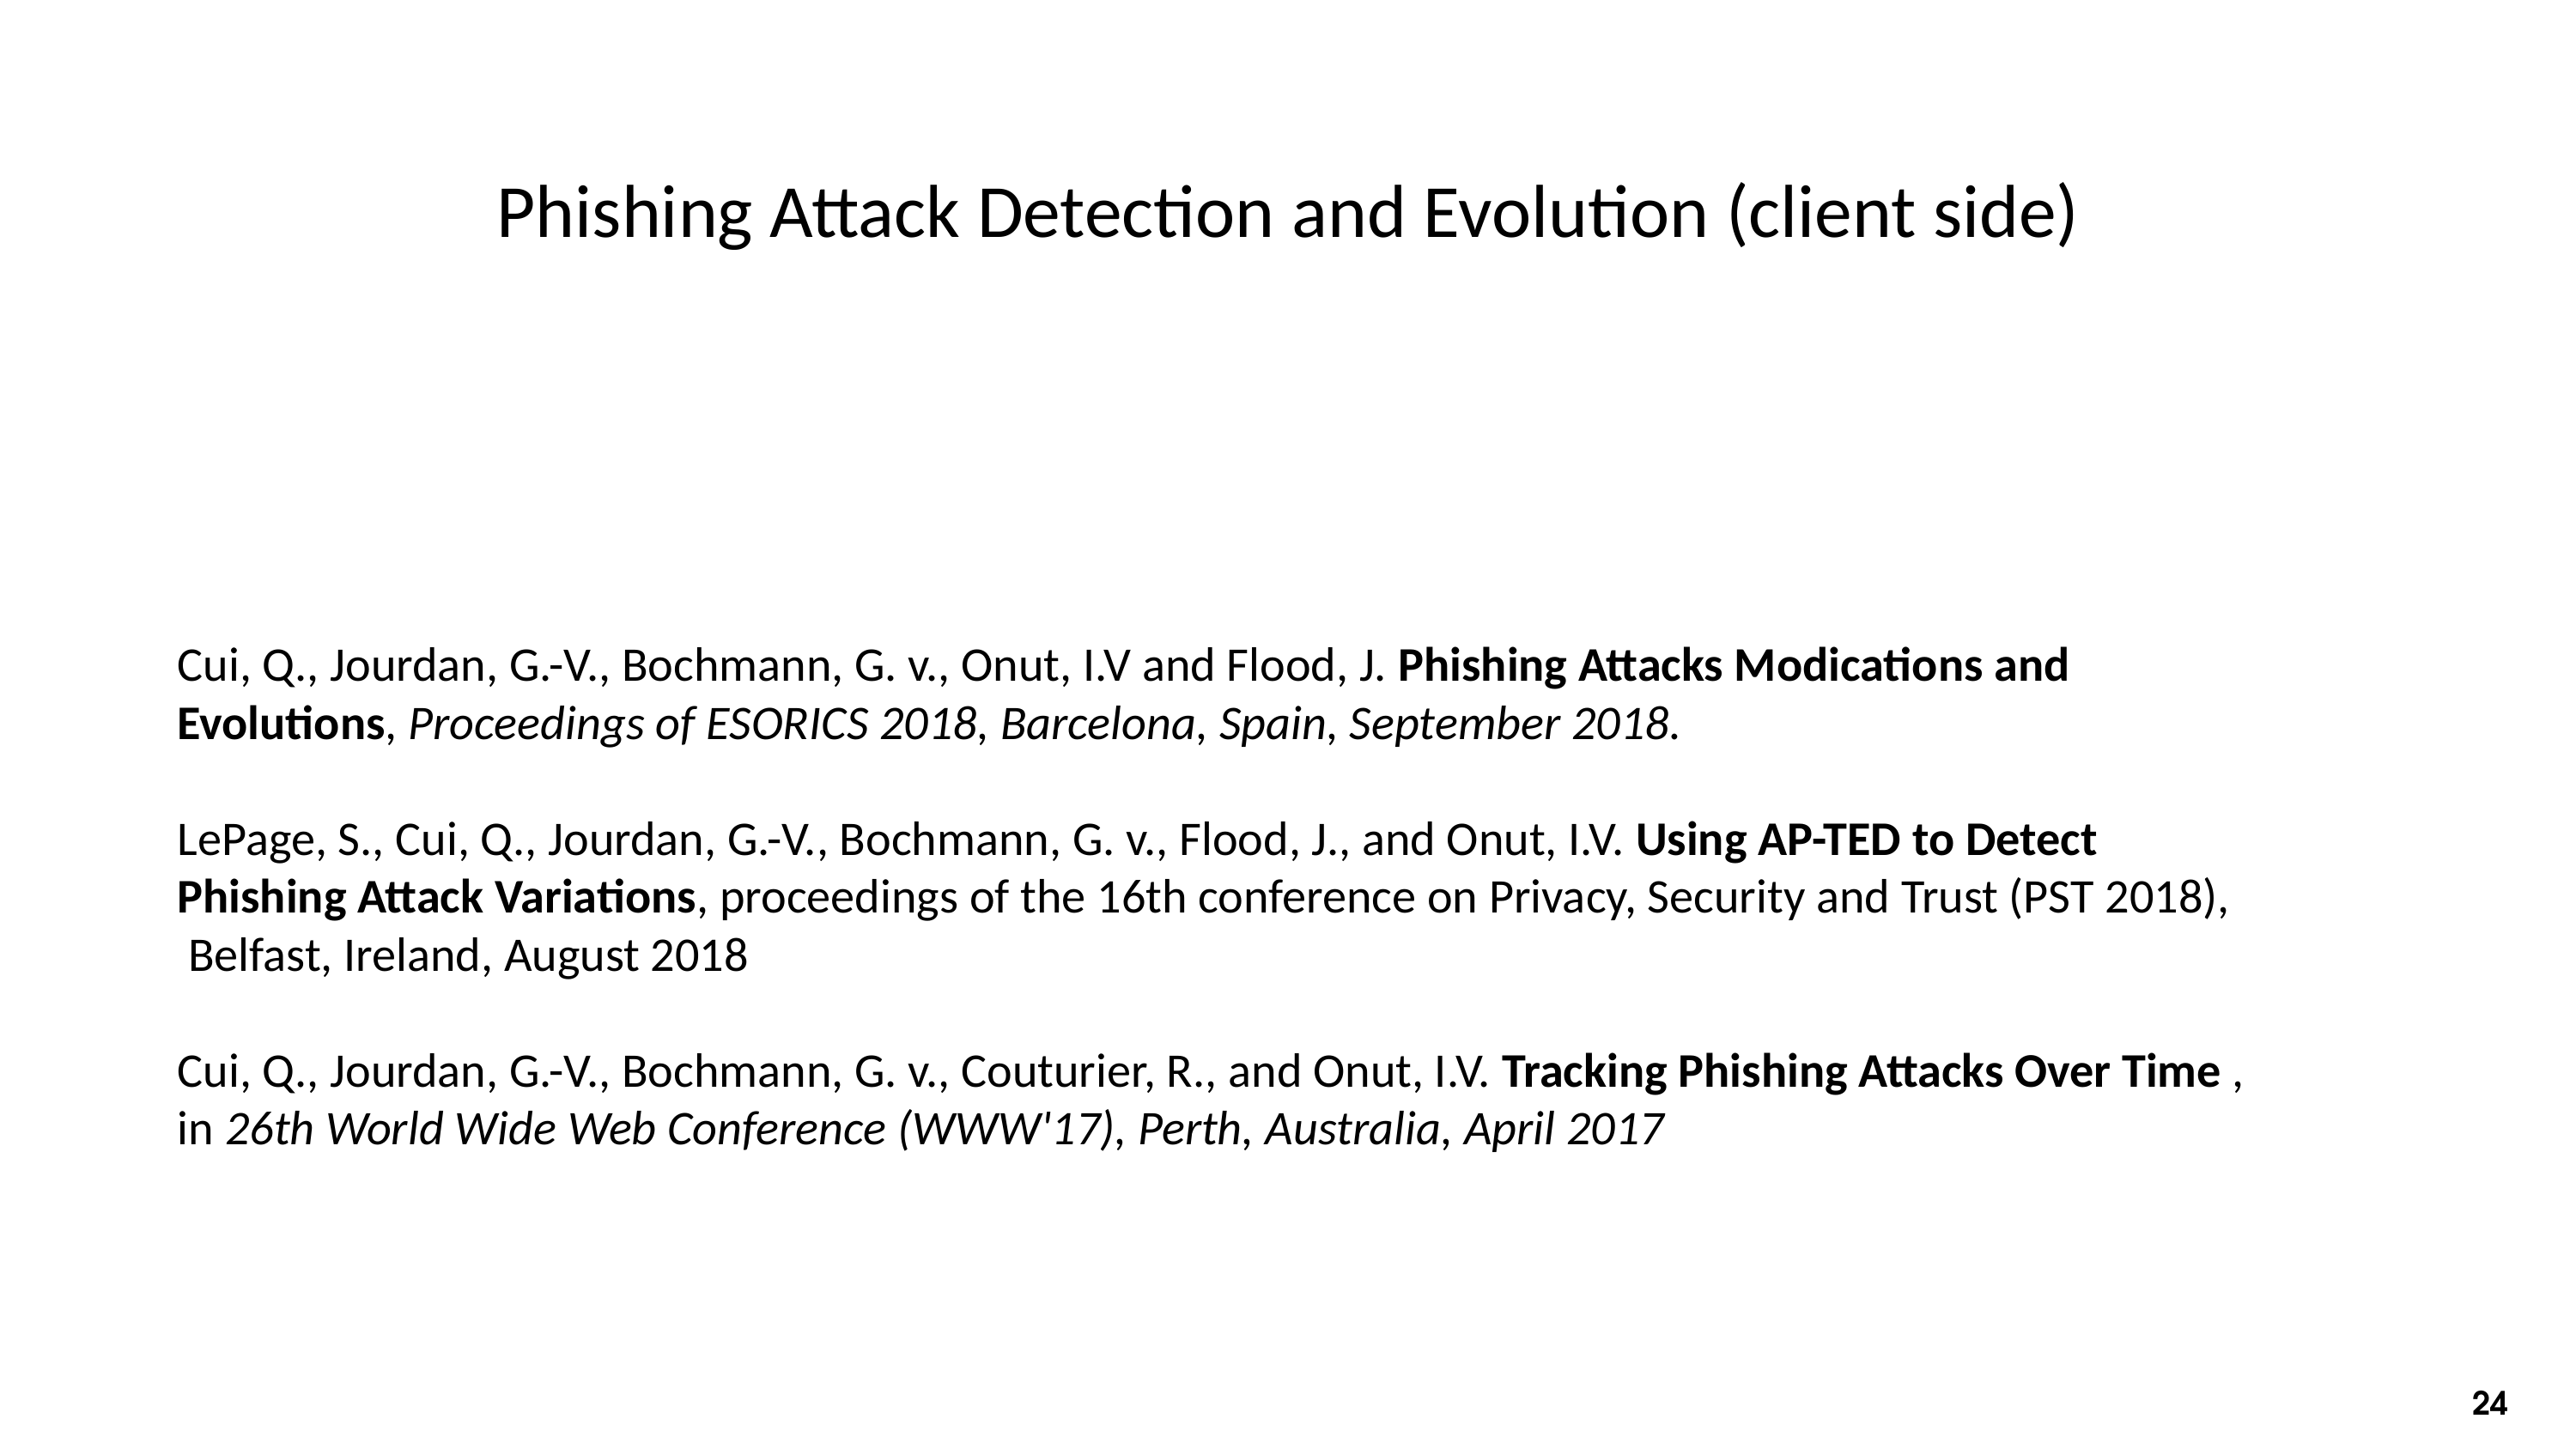

# Phishing Attack Detection and Evolution (client side)
Cui, Q., Jourdan, G.-V., Bochmann, G. v., Onut, I.V and Flood, J. Phishing Attacks Modications and Evolutions, Proceedings of ESORICS 2018, Barcelona, Spain, September 2018.

LePage, S., Cui, Q., Jourdan, G.-V., Bochmann, G. v., Flood, J., and Onut, I.V. Using AP-TED to Detect Phishing Attack Variations, proceedings of the 16th conference on Privacy, Security and Trust (PST 2018),  Belfast, Ireland, August 2018

Cui, Q., Jourdan, G.-V., Bochmann, G. v., Couturier, R., and Onut, I.V. Tracking Phishing Attacks Over Time , in 26th World Wide Web Conference (WWW'17), Perth, Australia, April 2017
24